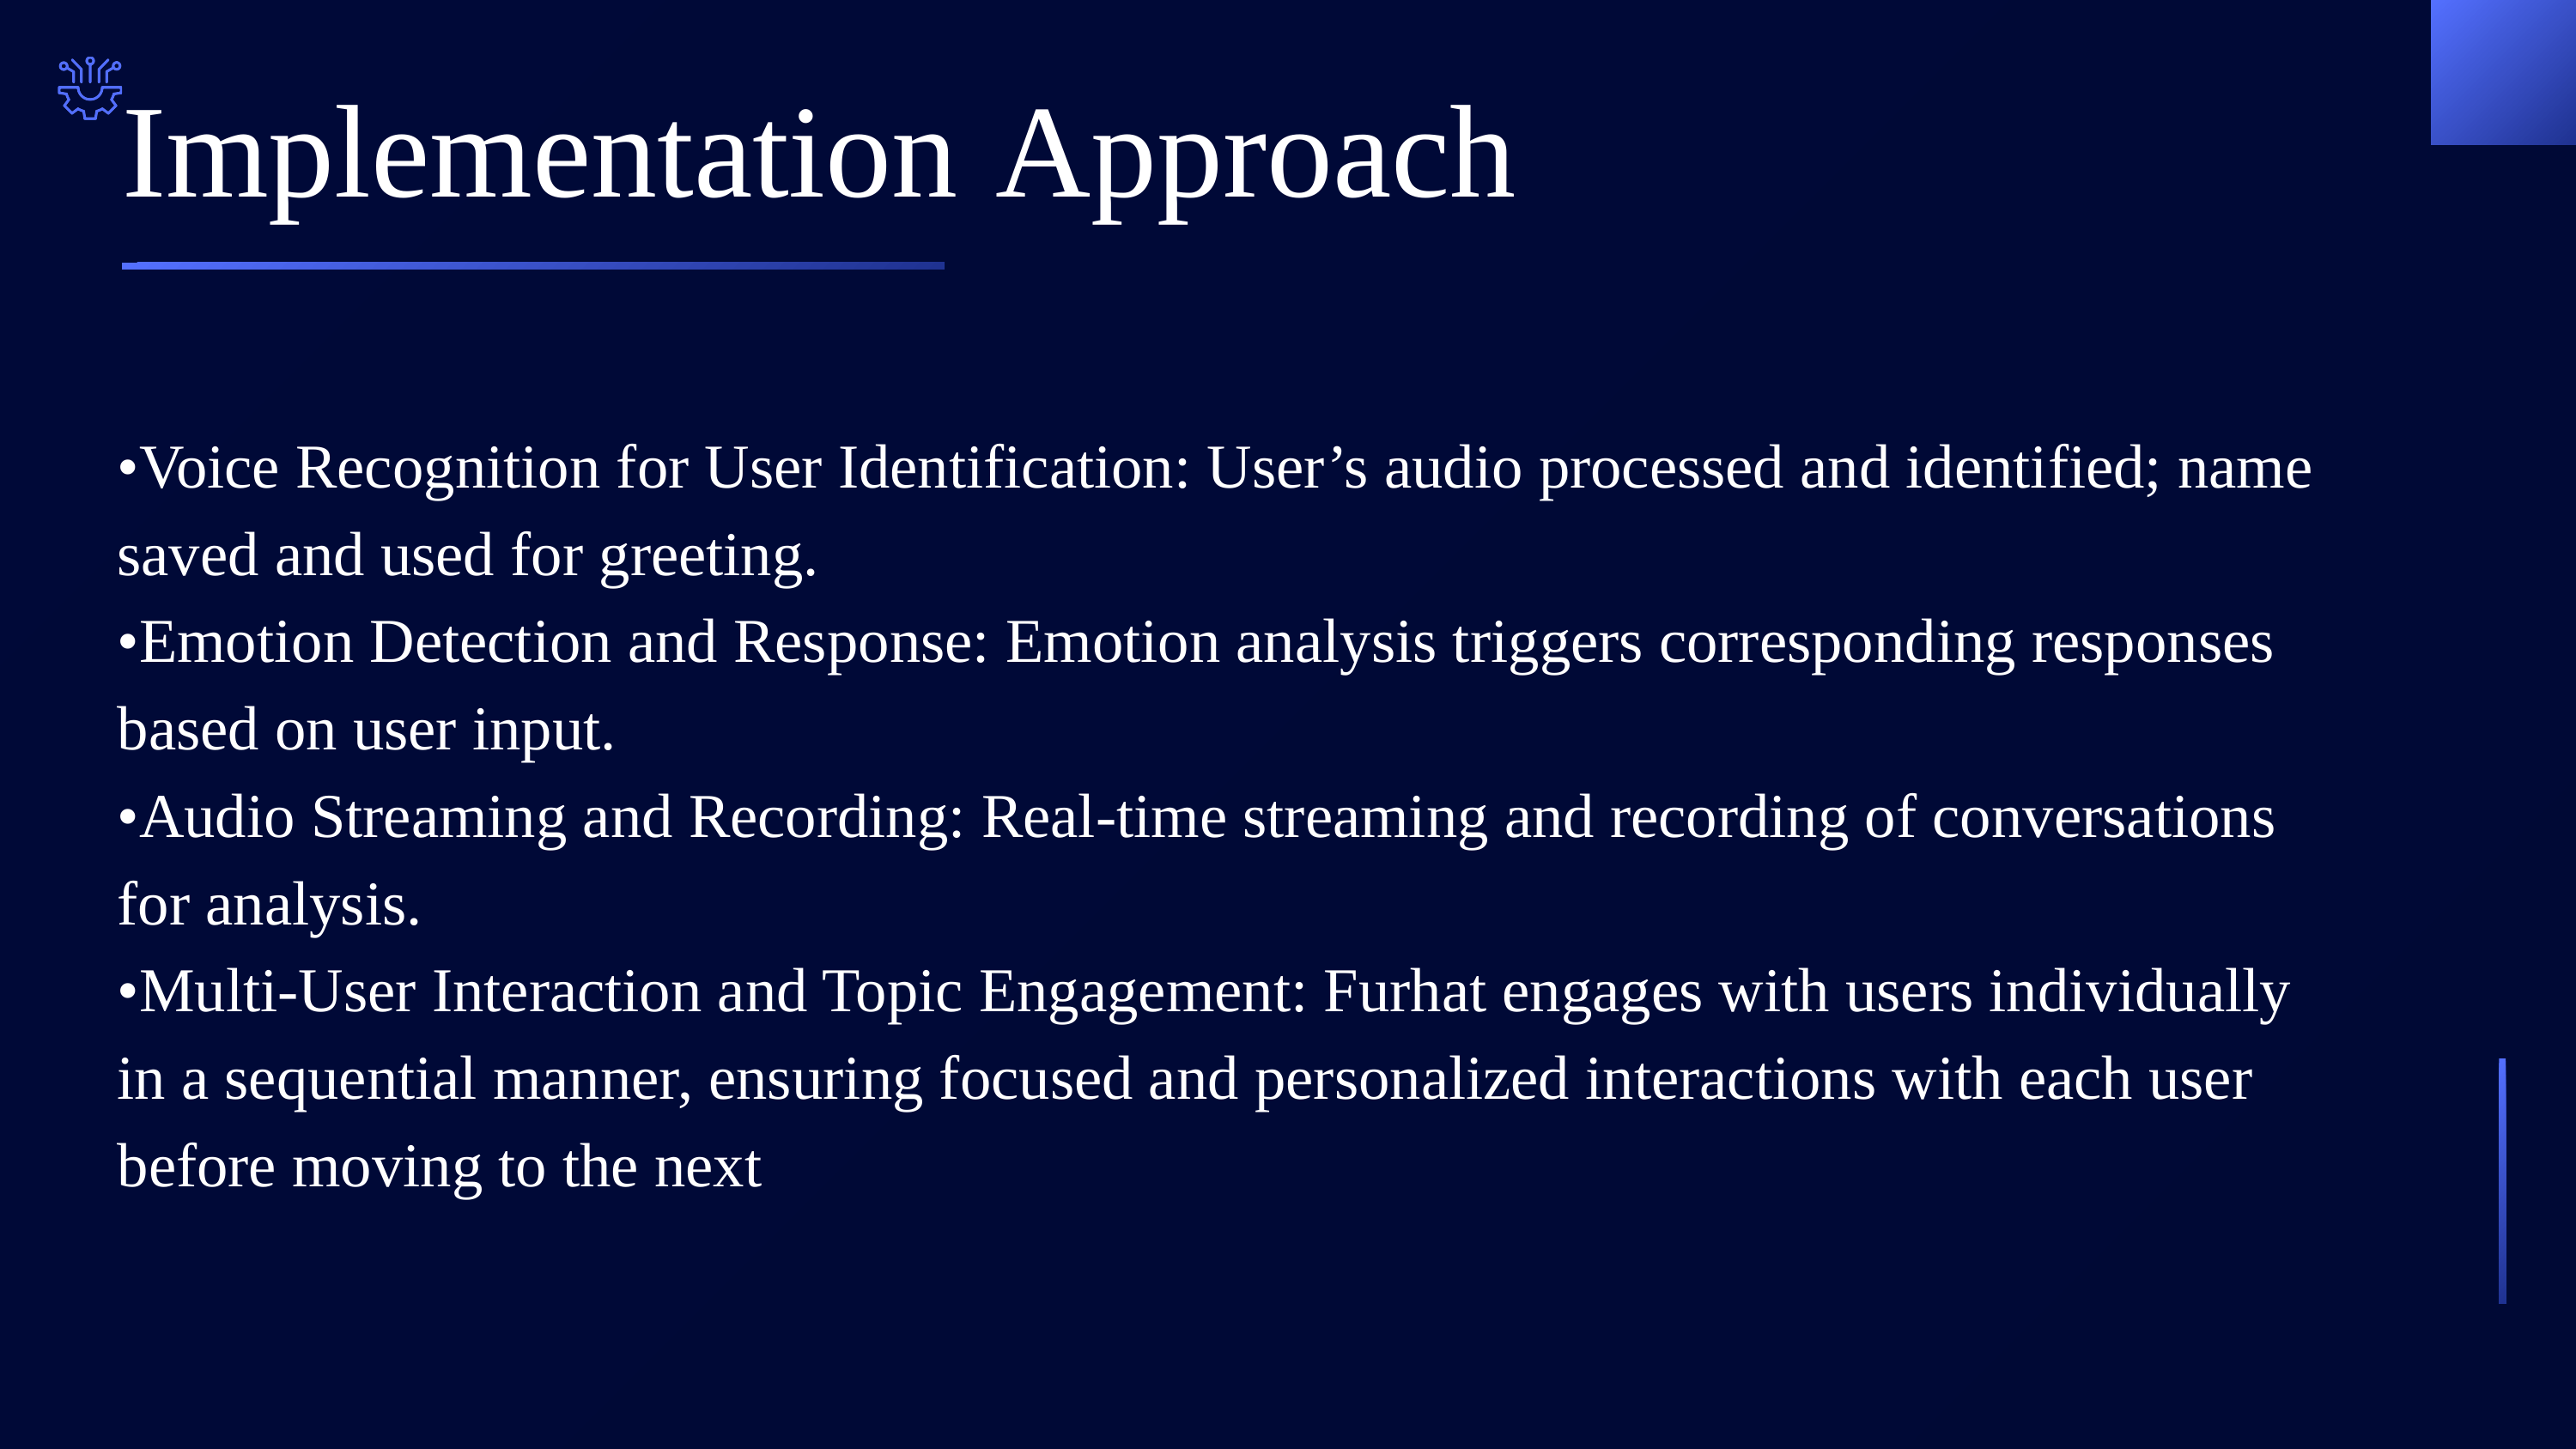

Implementation Approach

•Voice Recognition for User Identification: User’s audio processed and identified; name saved and used for greeting.
•Emotion Detection and Response: Emotion analysis triggers corresponding responses based on user input.
•Audio Streaming and Recording: Real-time streaming and recording of conversations for analysis.
•Multi-User Interaction and Topic Engagement: Furhat engages with users individually in a sequential manner, ensuring focused and personalized interactions with each user before moving to the next